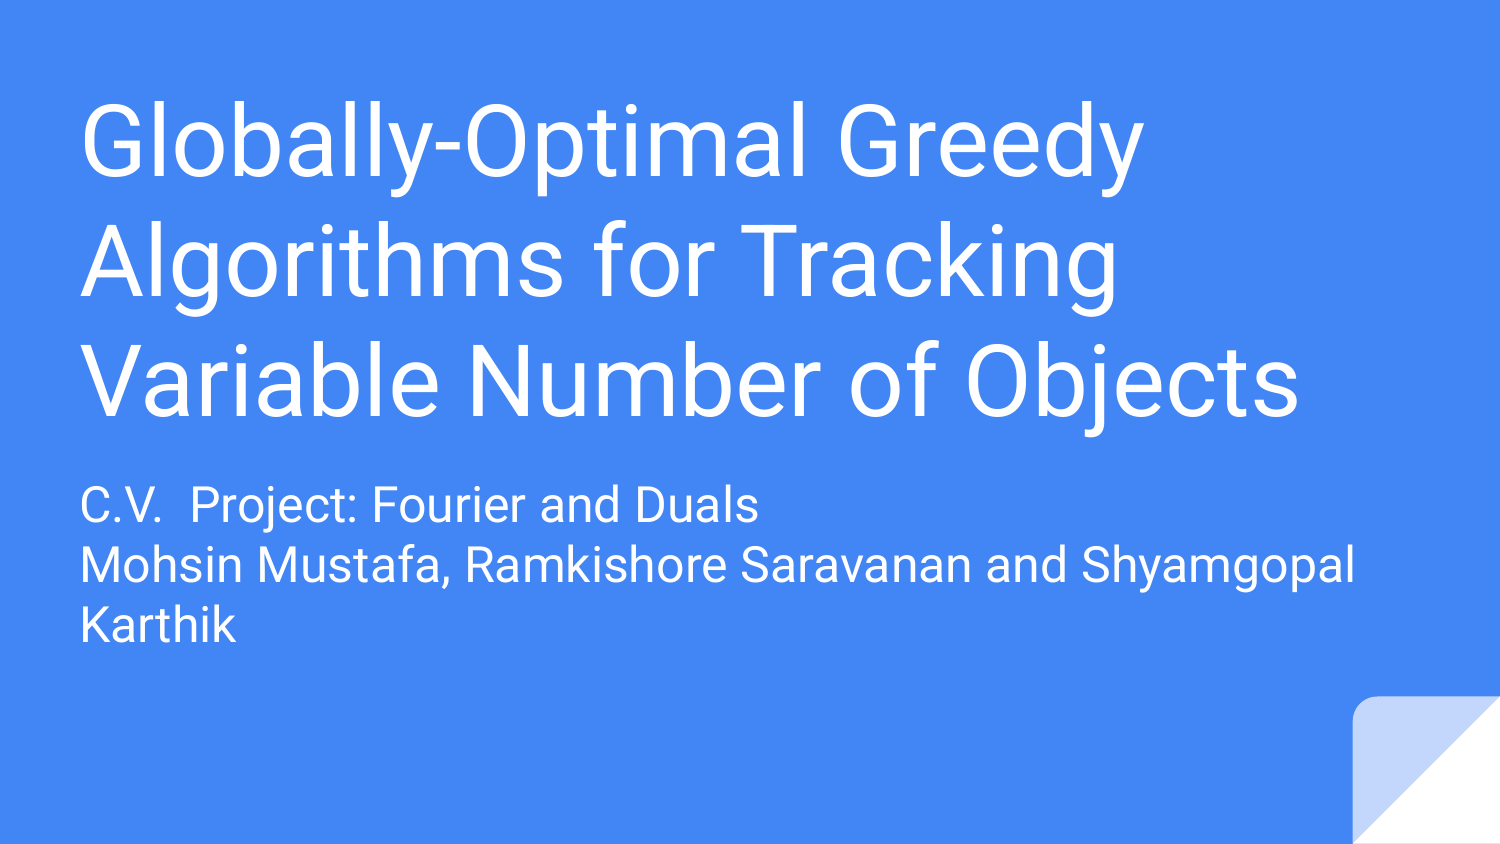

# Globally-Optimal Greedy Algorithms for Tracking Variable Number of Objects
C.V.  Project: Fourier and Duals
Mohsin Mustafa, Ramkishore Saravanan and Shyamgopal Karthik